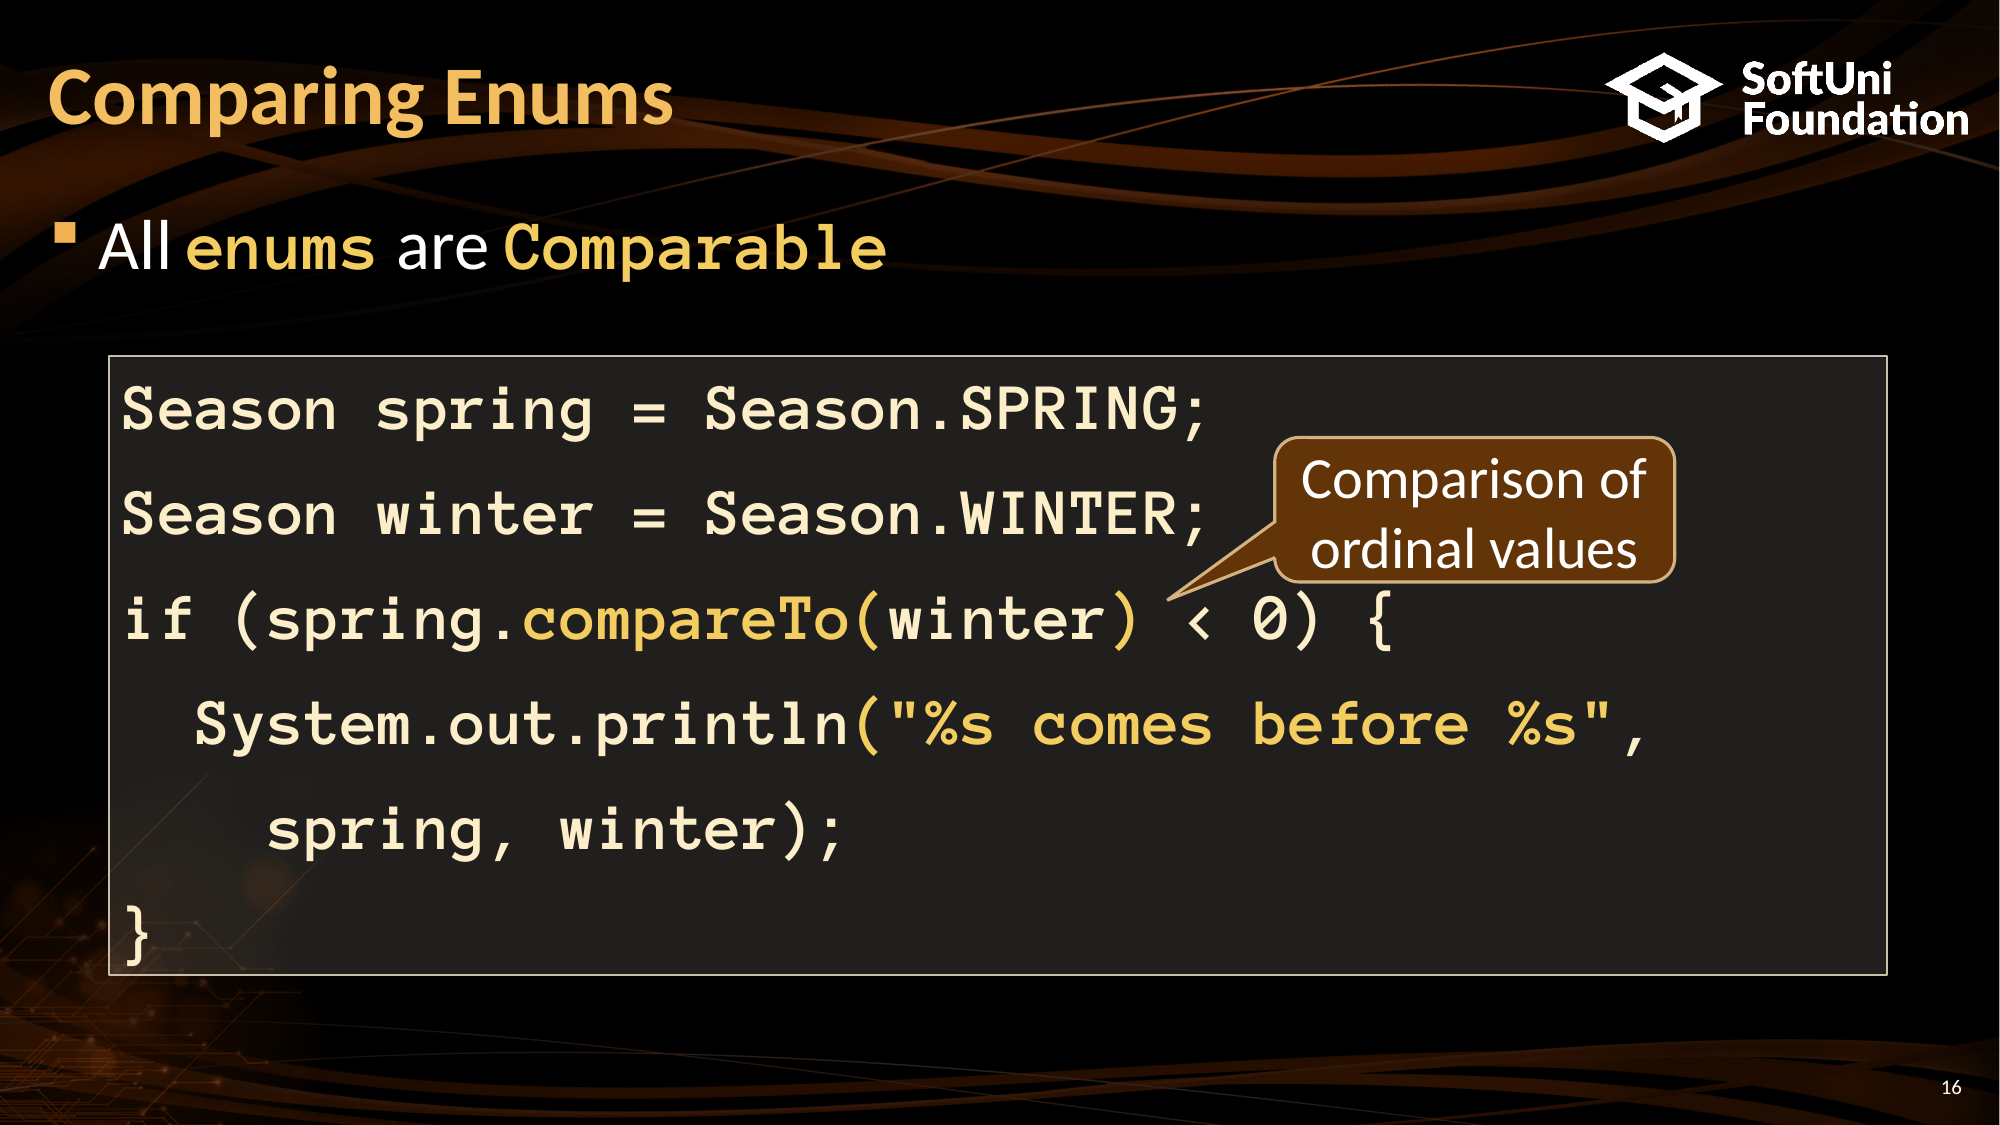

# Comparing Enums
All enums are Comparable

Season spring = Season.SPRING;
Season winter = Season.WINTER;
if (spring.compareTo(winter) < 0) {
  System.out.println("%s comes before %s",
    spring, winter);
}
Comparison of ordinal values
16